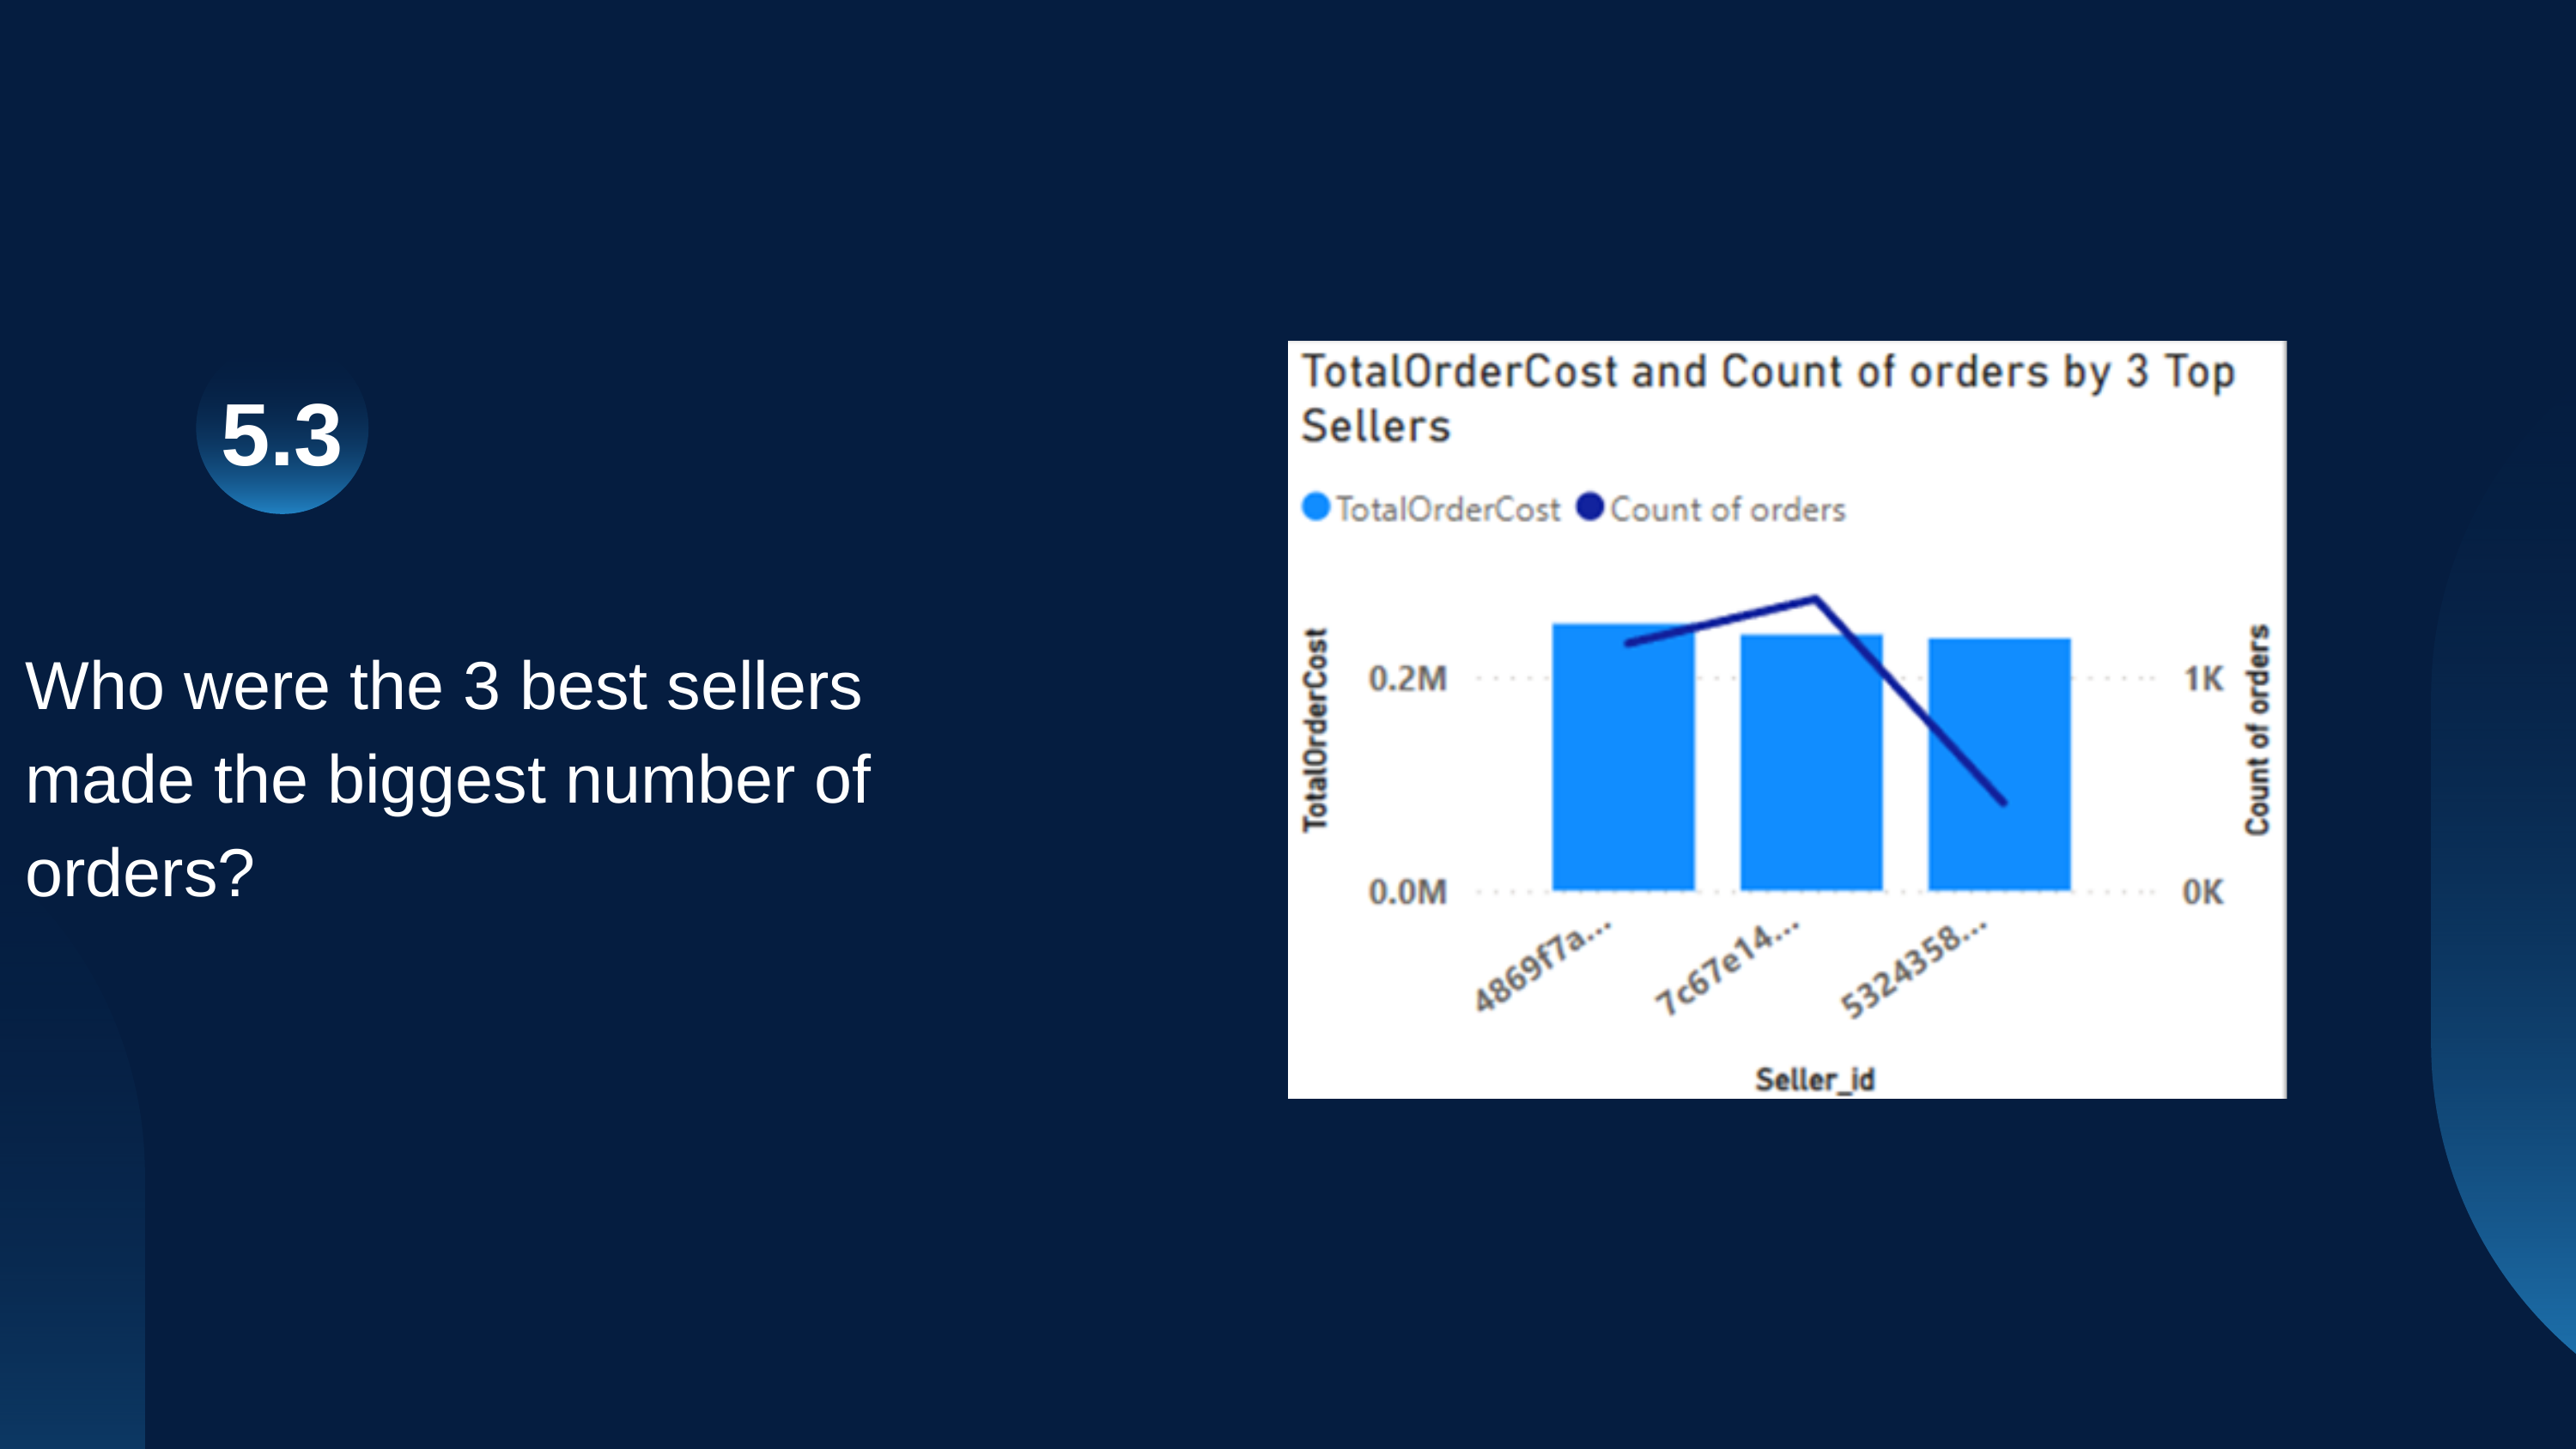

5.3
Who were the 3 best sellers made the biggest number of orders?